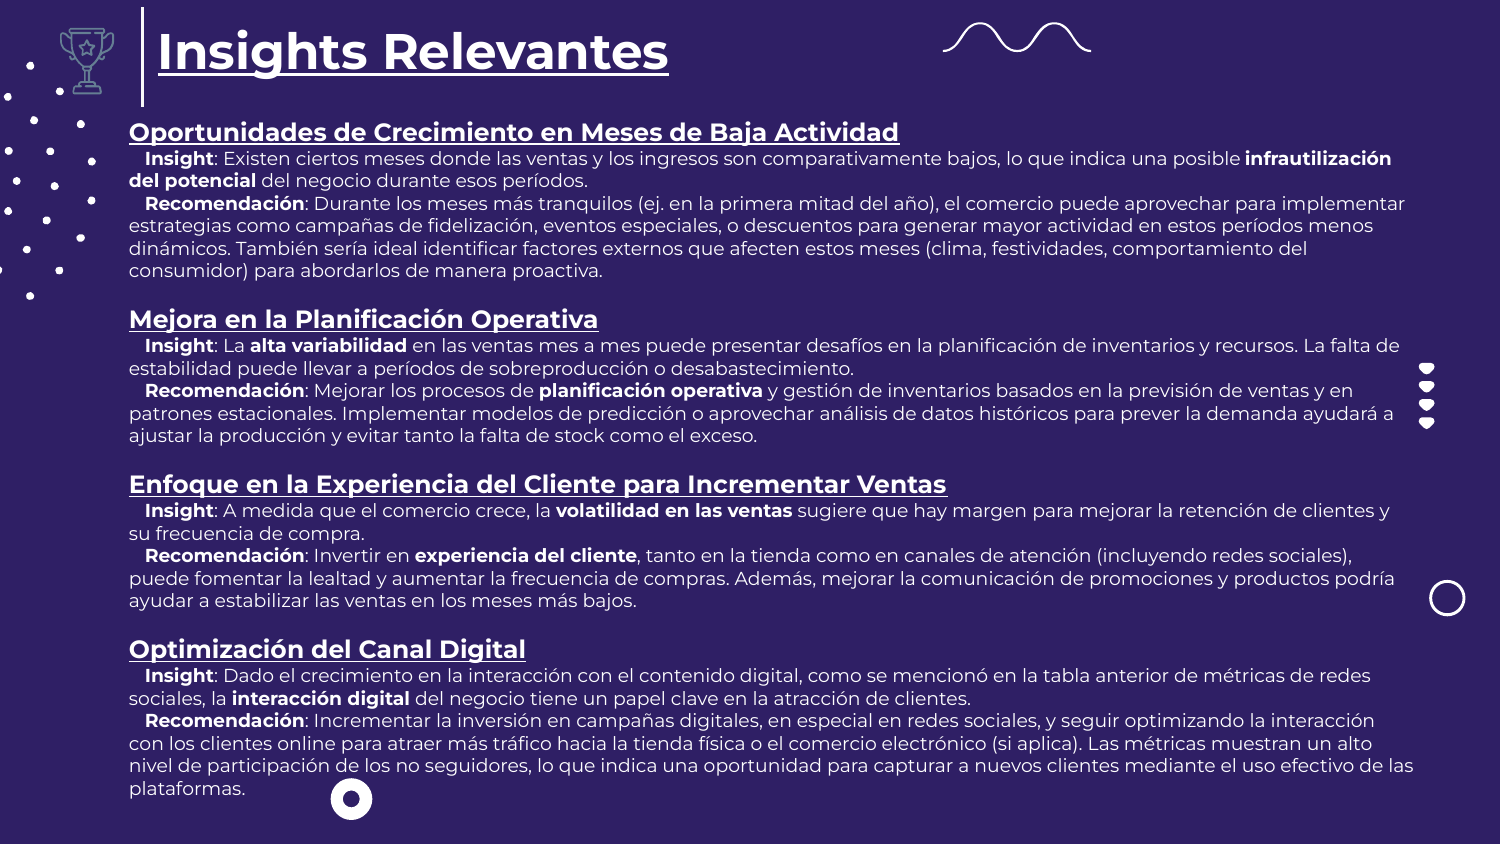

Insights Relevantes

Oportunidades de Crecimiento en Meses de Baja Actividad
   Insight: Existen ciertos meses donde las ventas y los ingresos son comparativamente bajos, lo que indica una posible infrautilización del potencial del negocio durante esos períodos.
   Recomendación: Durante los meses más tranquilos (ej. en la primera mitad del año), el comercio puede aprovechar para implementar estrategias como campañas de fidelización, eventos especiales, o descuentos para generar mayor actividad en estos períodos menos dinámicos. También sería ideal identificar factores externos que afecten estos meses (clima, festividades, comportamiento del consumidor) para abordarlos de manera proactiva.

Mejora en la Planificación Operativa
   Insight: La alta variabilidad en las ventas mes a mes puede presentar desafíos en la planificación de inventarios y recursos. La falta de estabilidad puede llevar a períodos de sobreproducción o desabastecimiento.
   Recomendación: Mejorar los procesos de planificación operativa y gestión de inventarios basados en la previsión de ventas y en patrones estacionales. Implementar modelos de predicción o aprovechar análisis de datos históricos para prever la demanda ayudará a ajustar la producción y evitar tanto la falta de stock como el exceso.

Enfoque en la Experiencia del Cliente para Incrementar Ventas
   Insight: A medida que el comercio crece, la volatilidad en las ventas sugiere que hay margen para mejorar la retención de clientes y su frecuencia de compra.
   Recomendación: Invertir en experiencia del cliente, tanto en la tienda como en canales de atención (incluyendo redes sociales), puede fomentar la lealtad y aumentar la frecuencia de compras. Además, mejorar la comunicación de promociones y productos podría ayudar a estabilizar las ventas en los meses más bajos.

Optimización del Canal Digital
   Insight: Dado el crecimiento en la interacción con el contenido digital, como se mencionó en la tabla anterior de métricas de redes sociales, la interacción digital del negocio tiene un papel clave en la atracción de clientes.
   Recomendación: Incrementar la inversión en campañas digitales, en especial en redes sociales, y seguir optimizando la interacción con los clientes online para atraer más tráfico hacia la tienda física o el comercio electrónico (si aplica). Las métricas muestran un alto nivel de participación de los no seguidores, lo que indica una oportunidad para capturar a nuevos clientes mediante el uso efectivo de las plataformas.